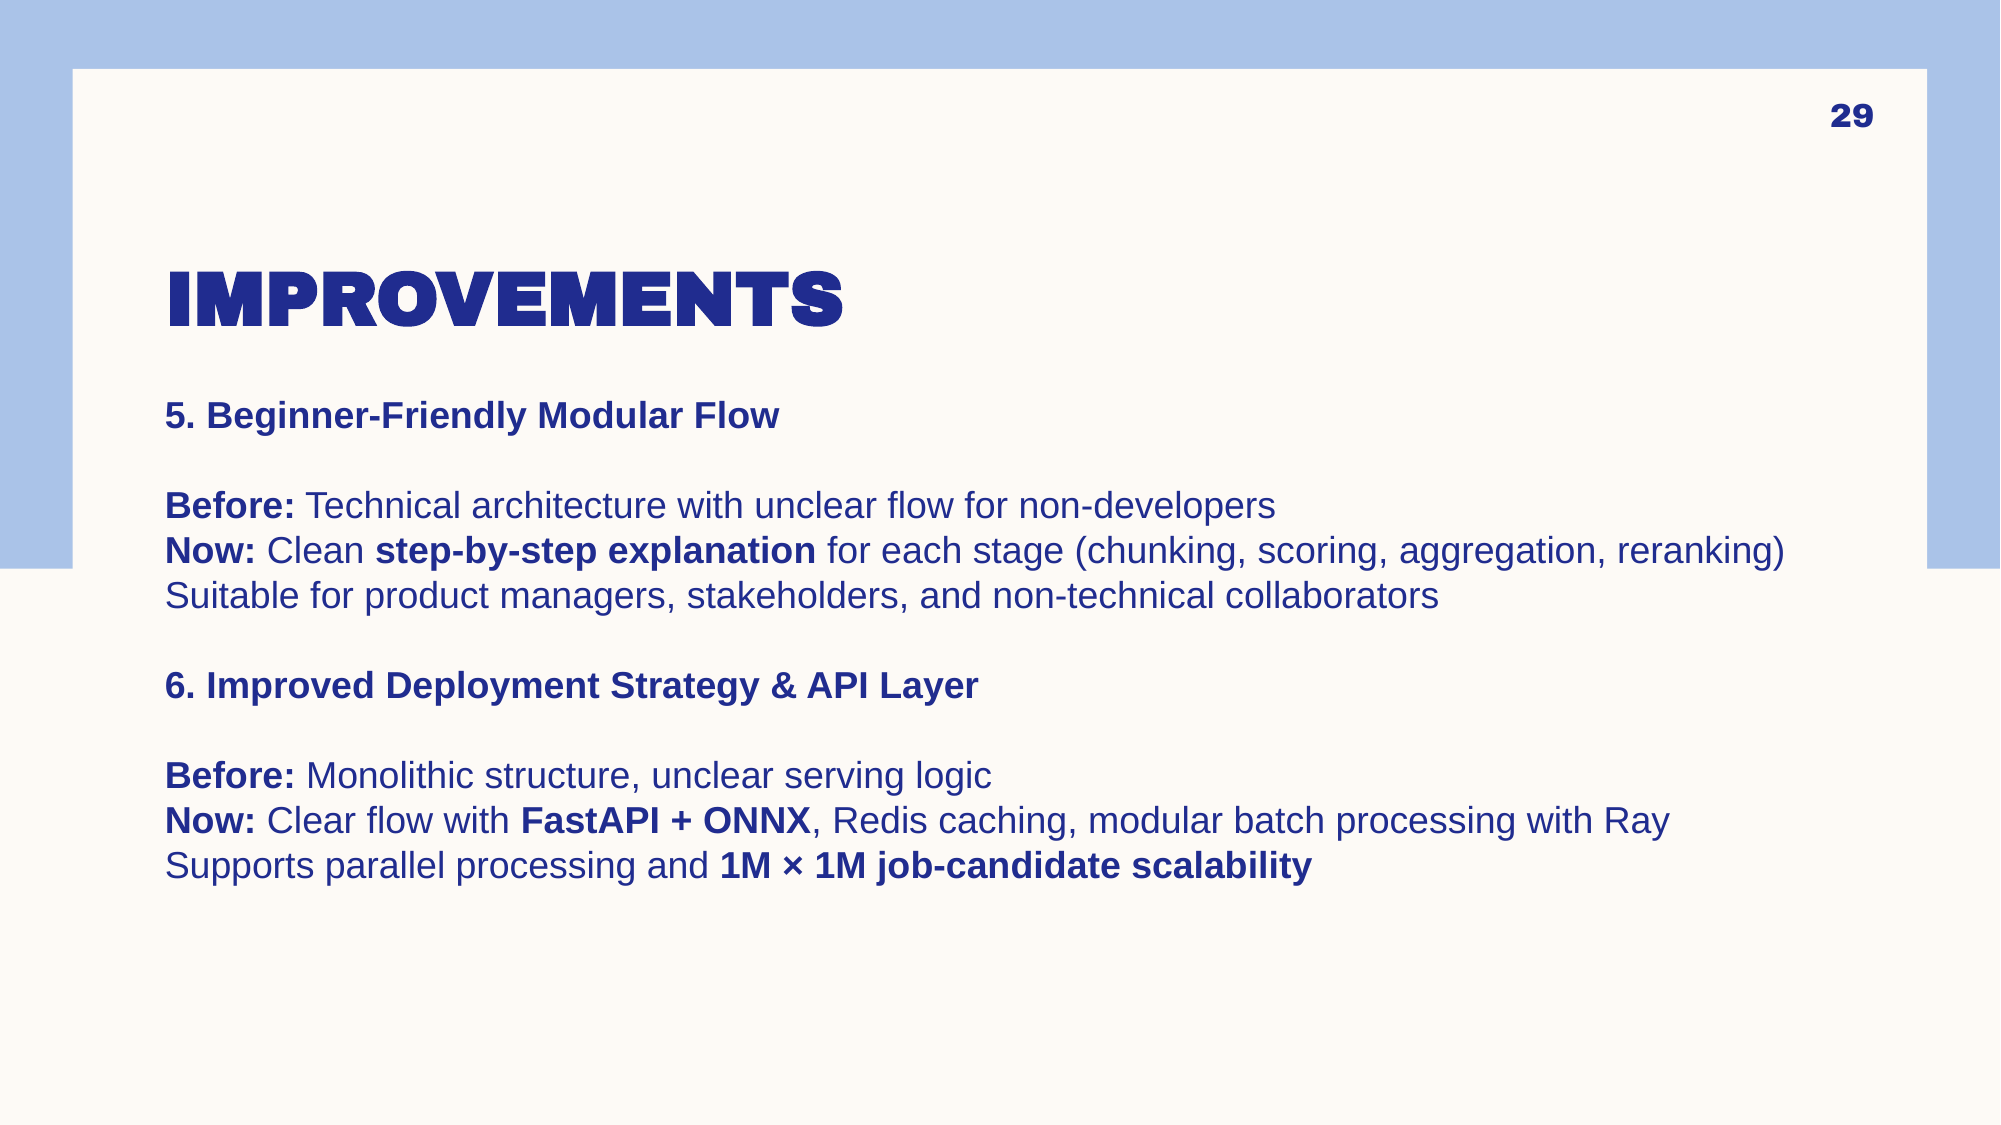

29
# improvements
5. Beginner-Friendly Modular Flow

Before: Technical architecture with unclear flow for non-developers
Now: Clean step-by-step explanation for each stage (chunking, scoring, aggregation, reranking)
Suitable for product managers, stakeholders, and non-technical collaborators

6. Improved Deployment Strategy & API Layer

Before: Monolithic structure, unclear serving logic
Now: Clear flow with FastAPI + ONNX, Redis caching, modular batch processing with Ray
Supports parallel processing and 1M × 1M job-candidate scalability